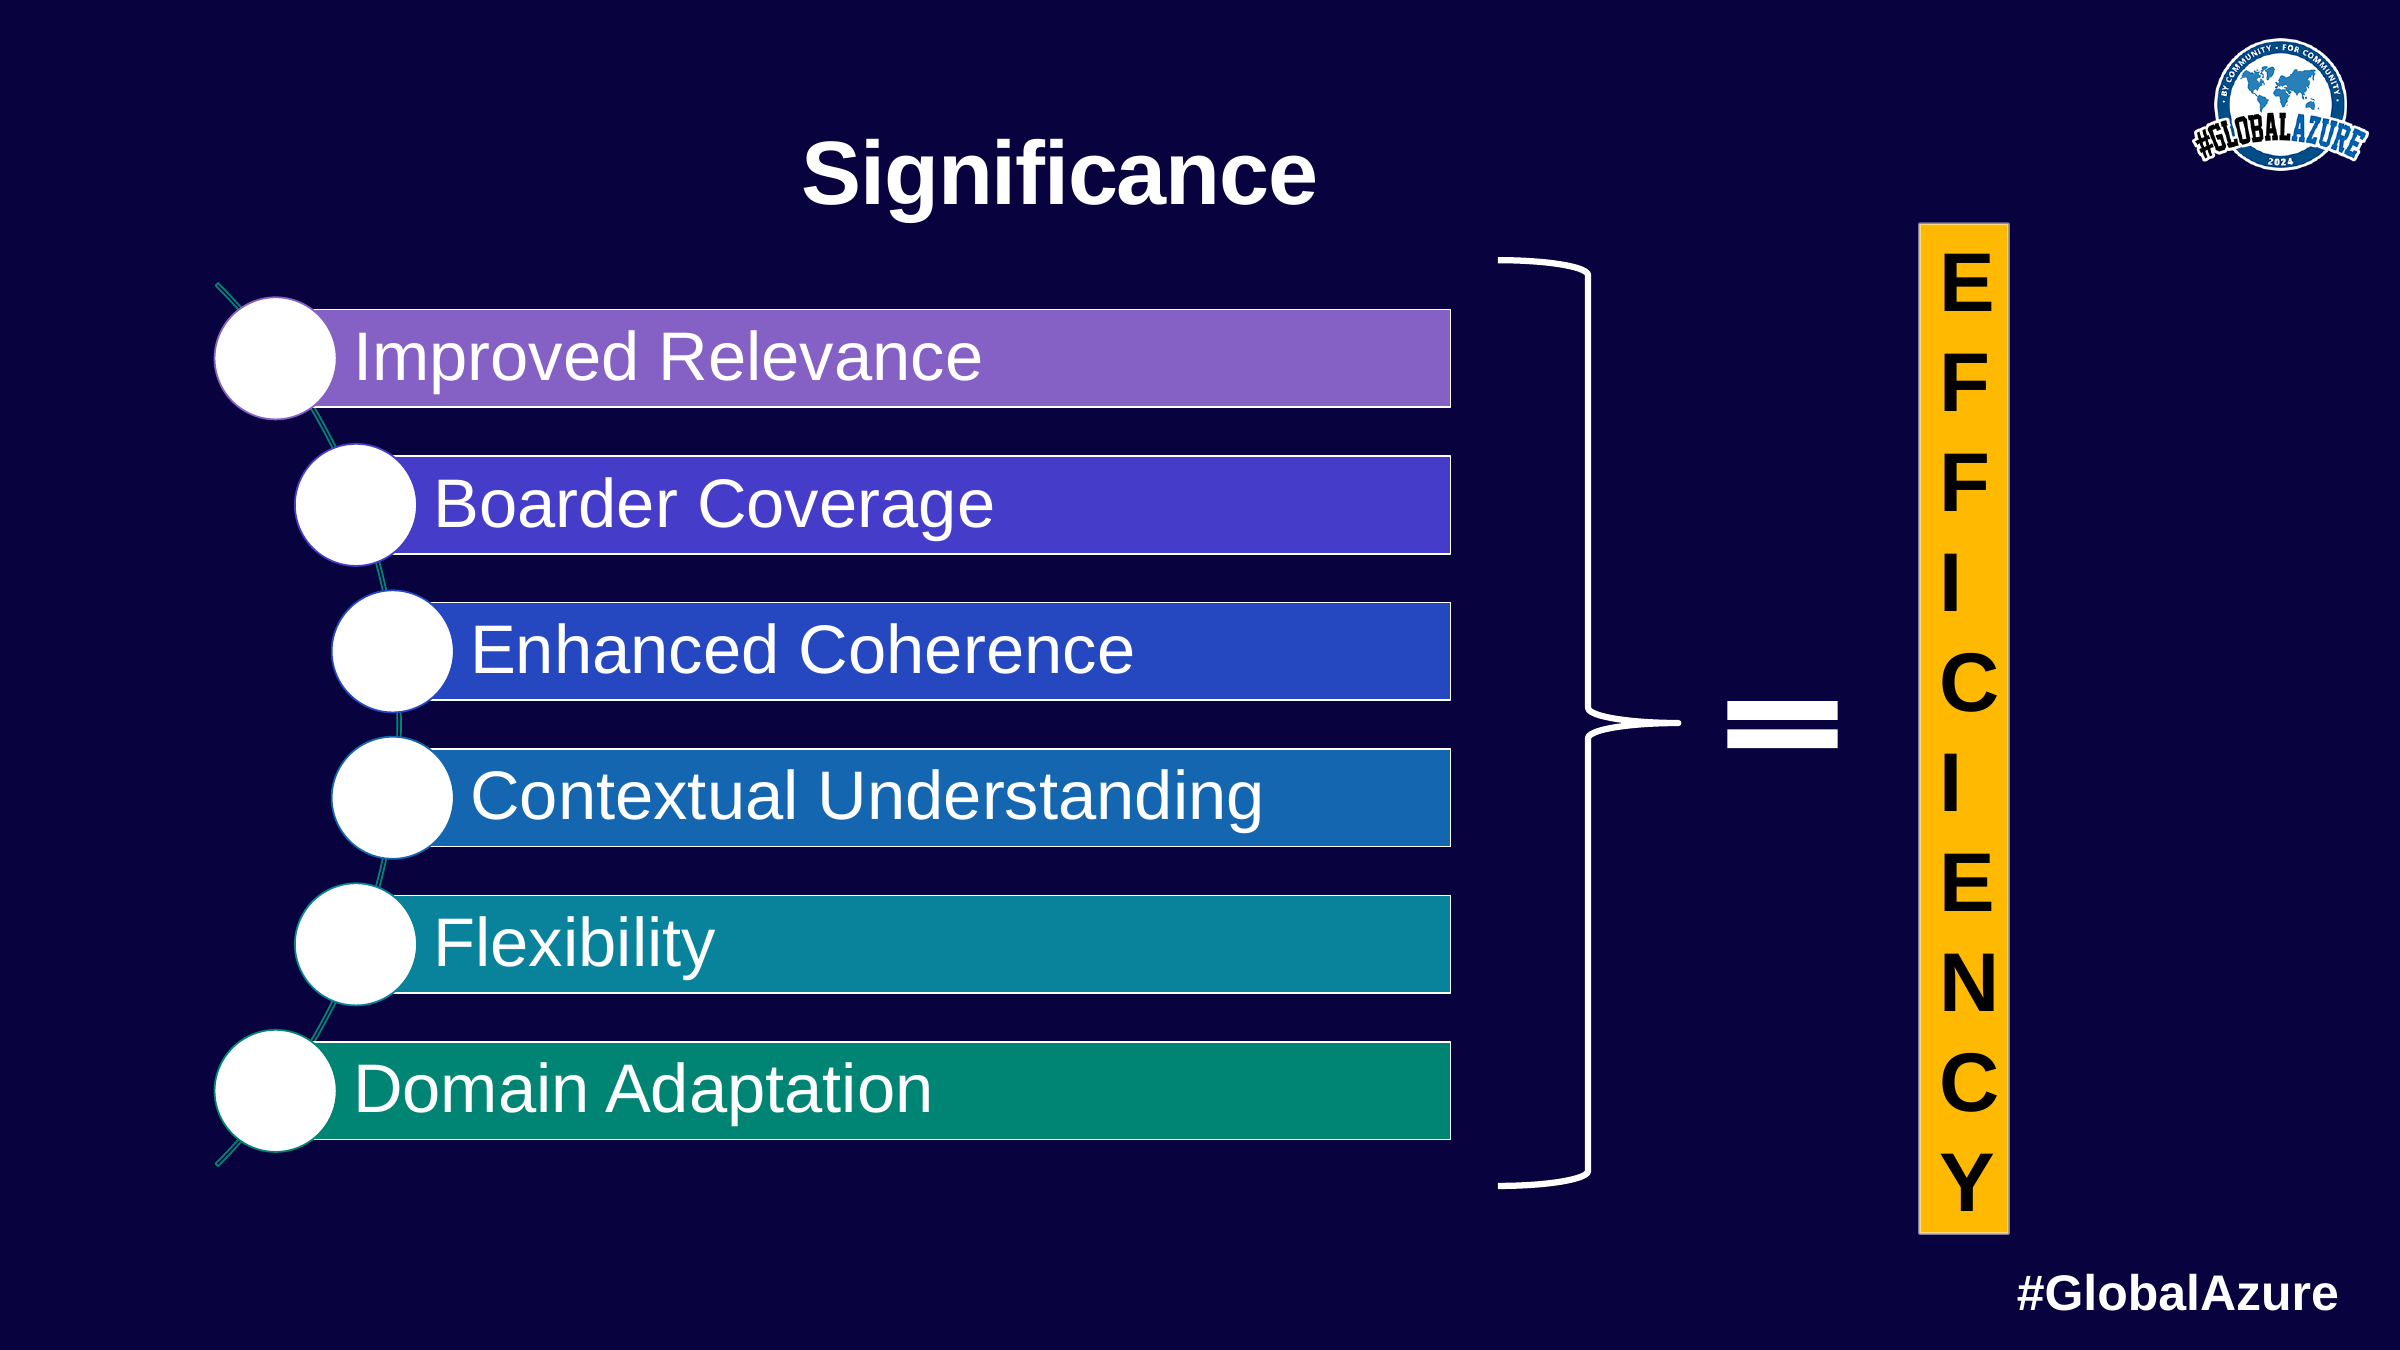

# Significance

EFFICIENCY

Improved Relevance
Boarder Coverage
Enhanced Coherence
Contextual Understanding
Flexibility
Domain Adaptation